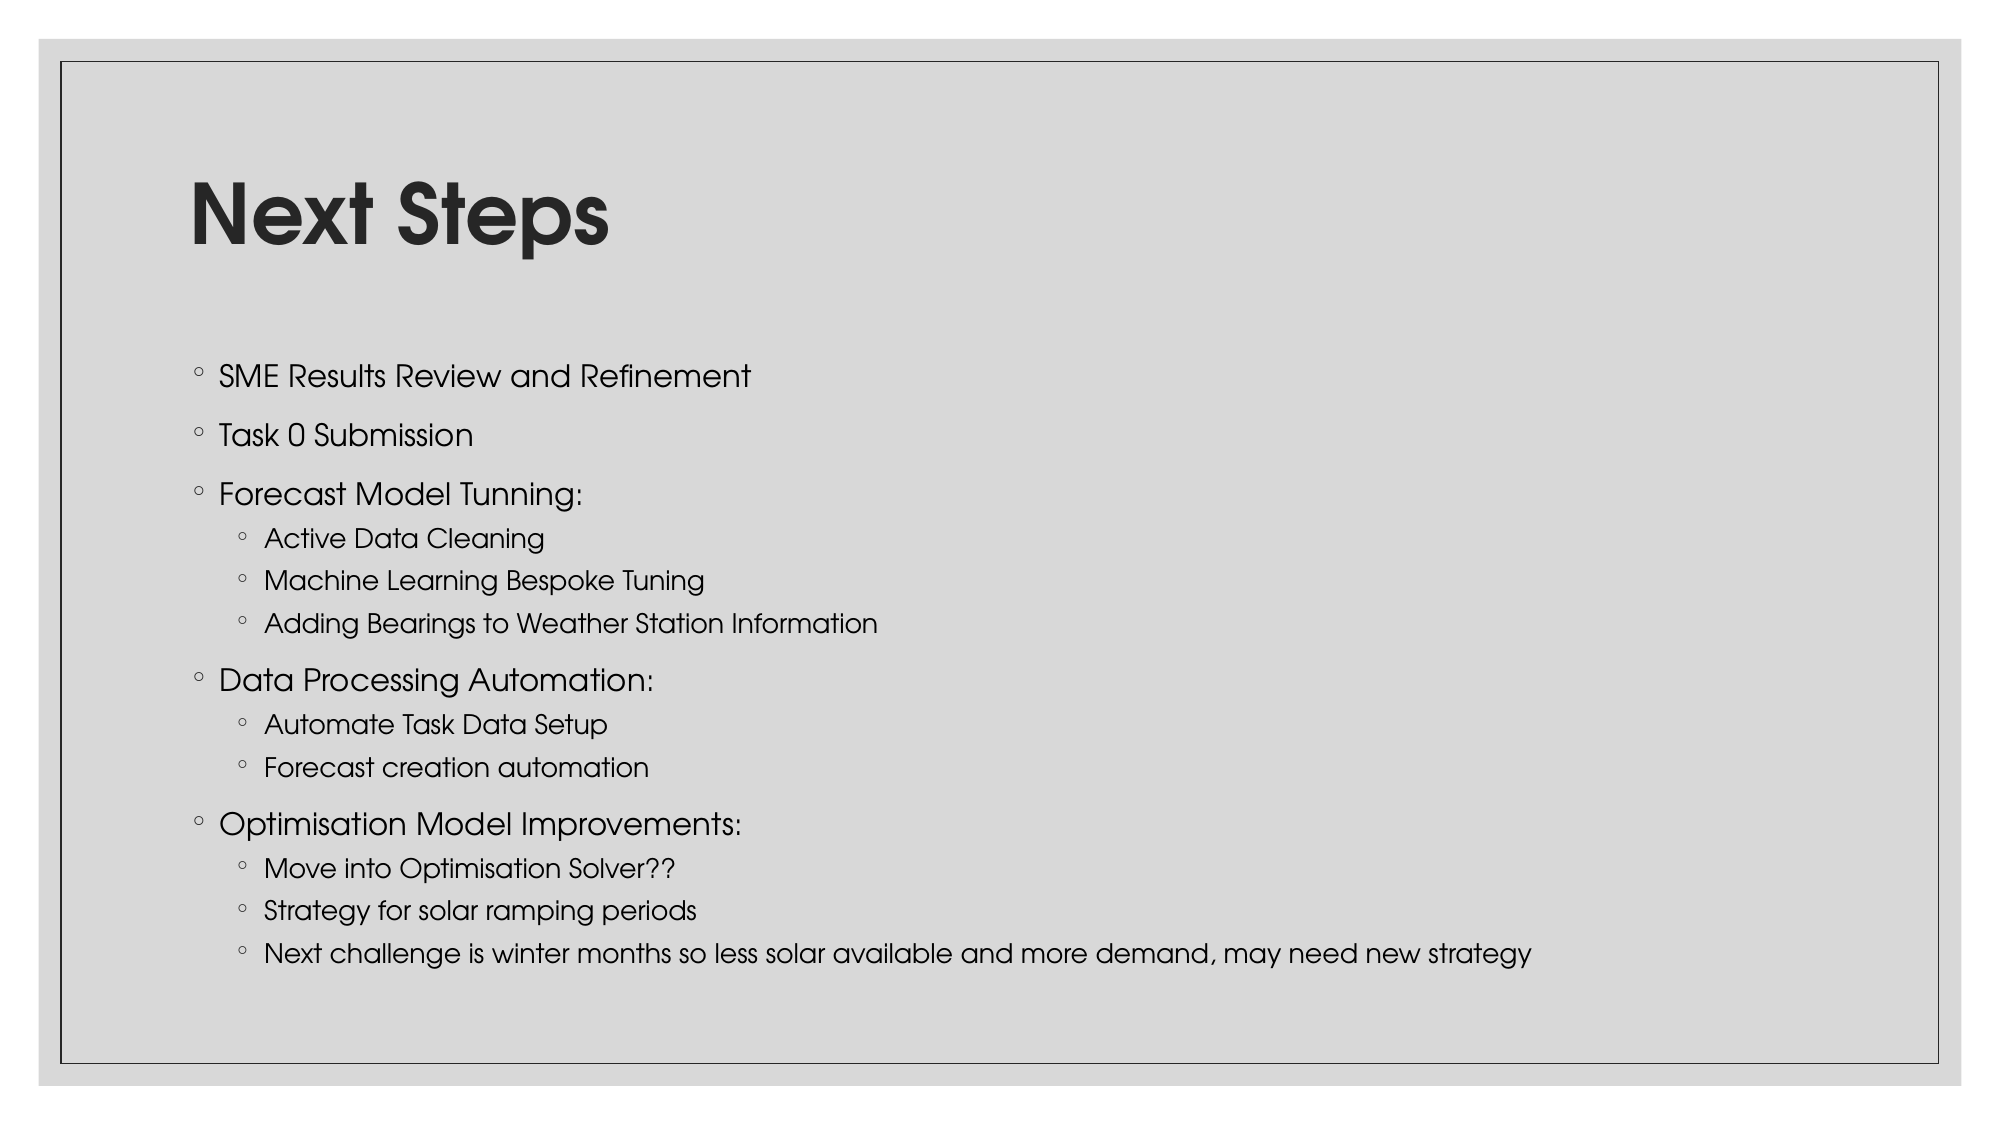

# Next Steps
SME Results Review and Refinement
Task 0 Submission
Forecast Model Tunning:
Active Data Cleaning
Machine Learning Bespoke Tuning
Adding Bearings to Weather Station Information
Data Processing Automation:
Automate Task Data Setup
Forecast creation automation
Optimisation Model Improvements:
Move into Optimisation Solver??
Strategy for solar ramping periods
Next challenge is winter months so less solar available and more demand, may need new strategy